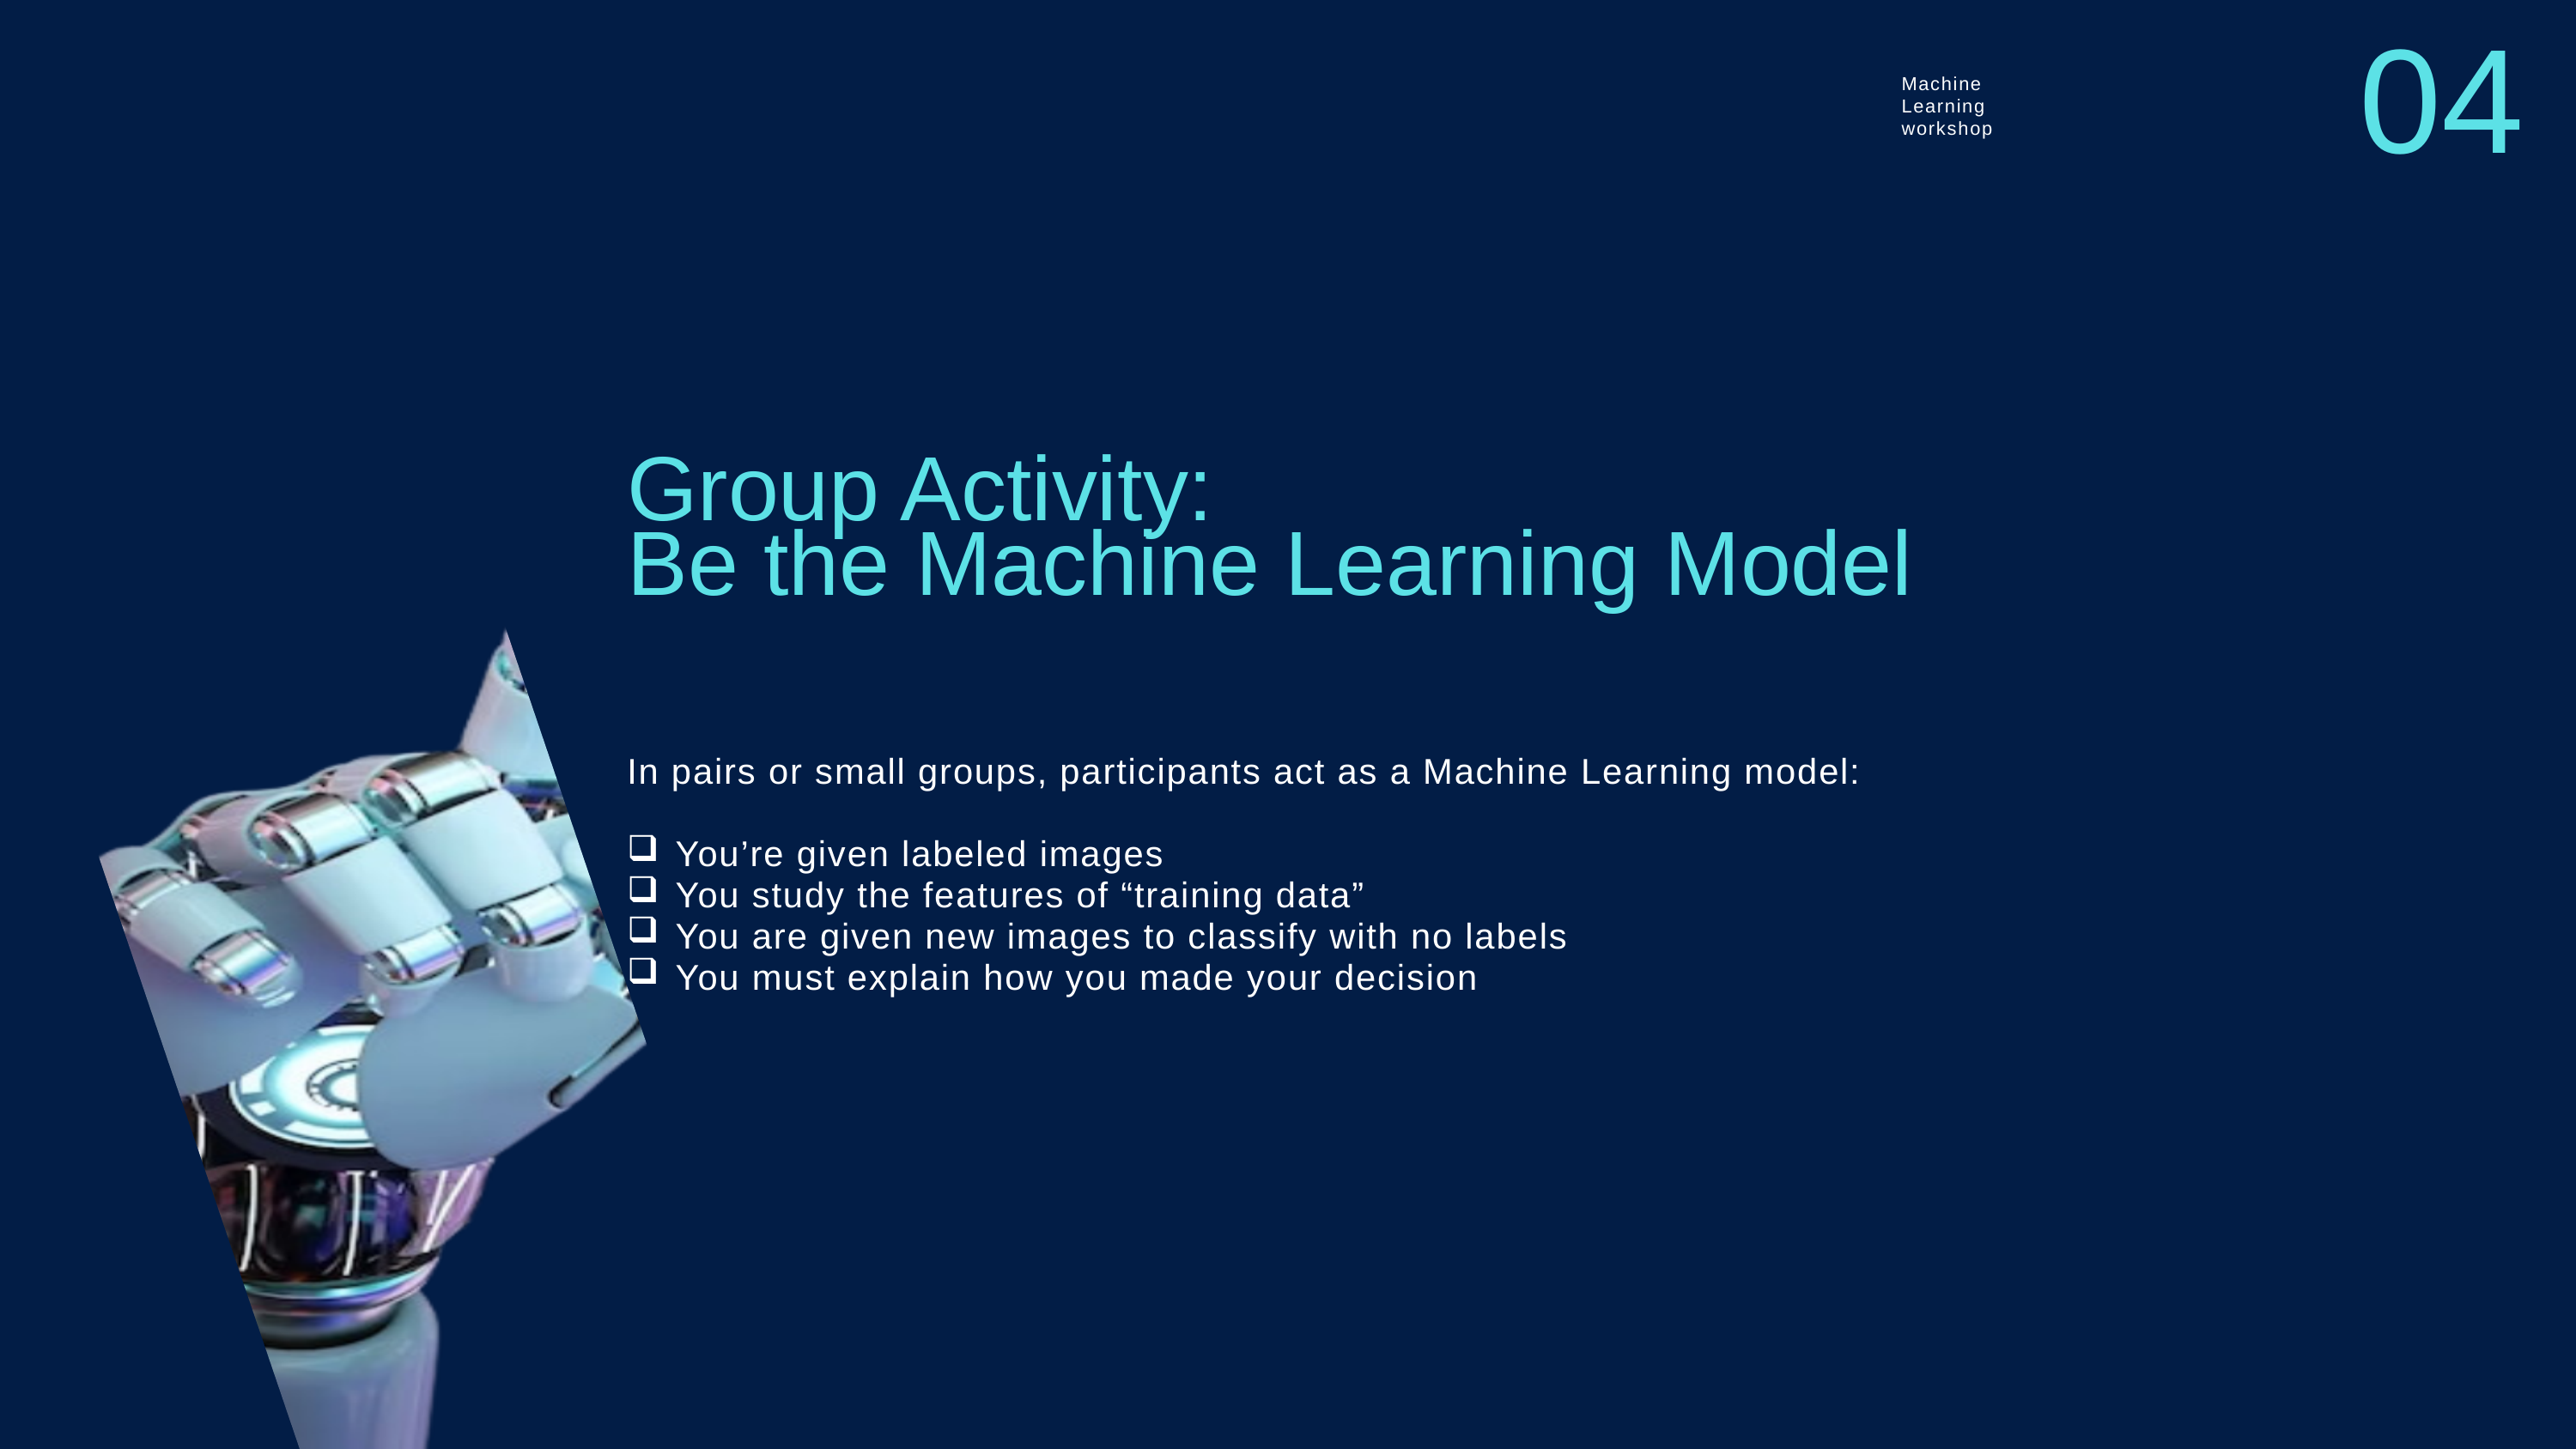

04
Machine
Learning
workshop
Group Activity:
Be the Machine Learning Model

In pairs or small groups, participants act as a Machine Learning model:

You’re given labeled images
You study the features of “training data”
You are given new images to classify with no labels
You must explain how you made your decision